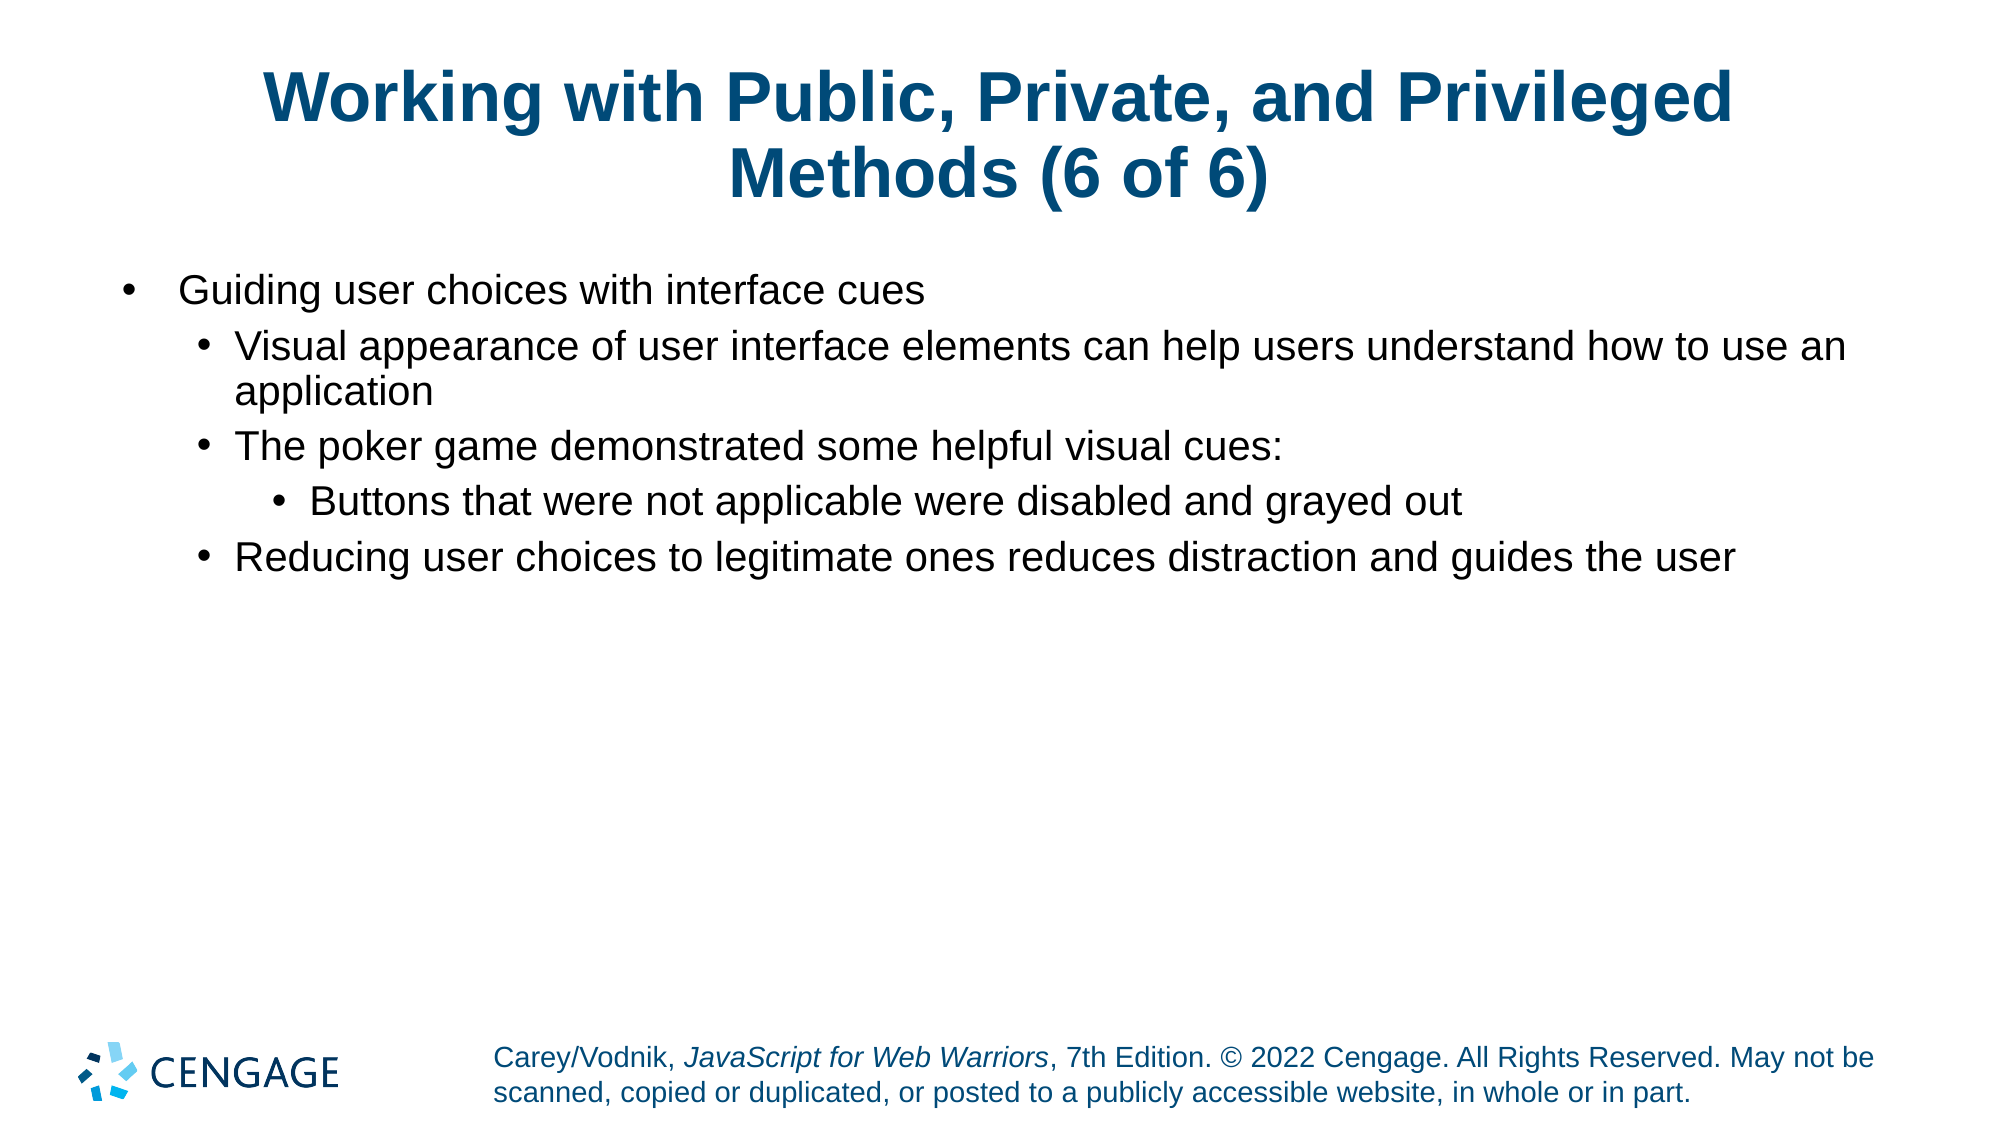

# Working with Public, Private, and Privileged Methods (6 of 6)
Guiding user choices with interface cues
Visual appearance of user interface elements can help users understand how to use an application
The poker game demonstrated some helpful visual cues:
Buttons that were not applicable were disabled and grayed out
Reducing user choices to legitimate ones reduces distraction and guides the user